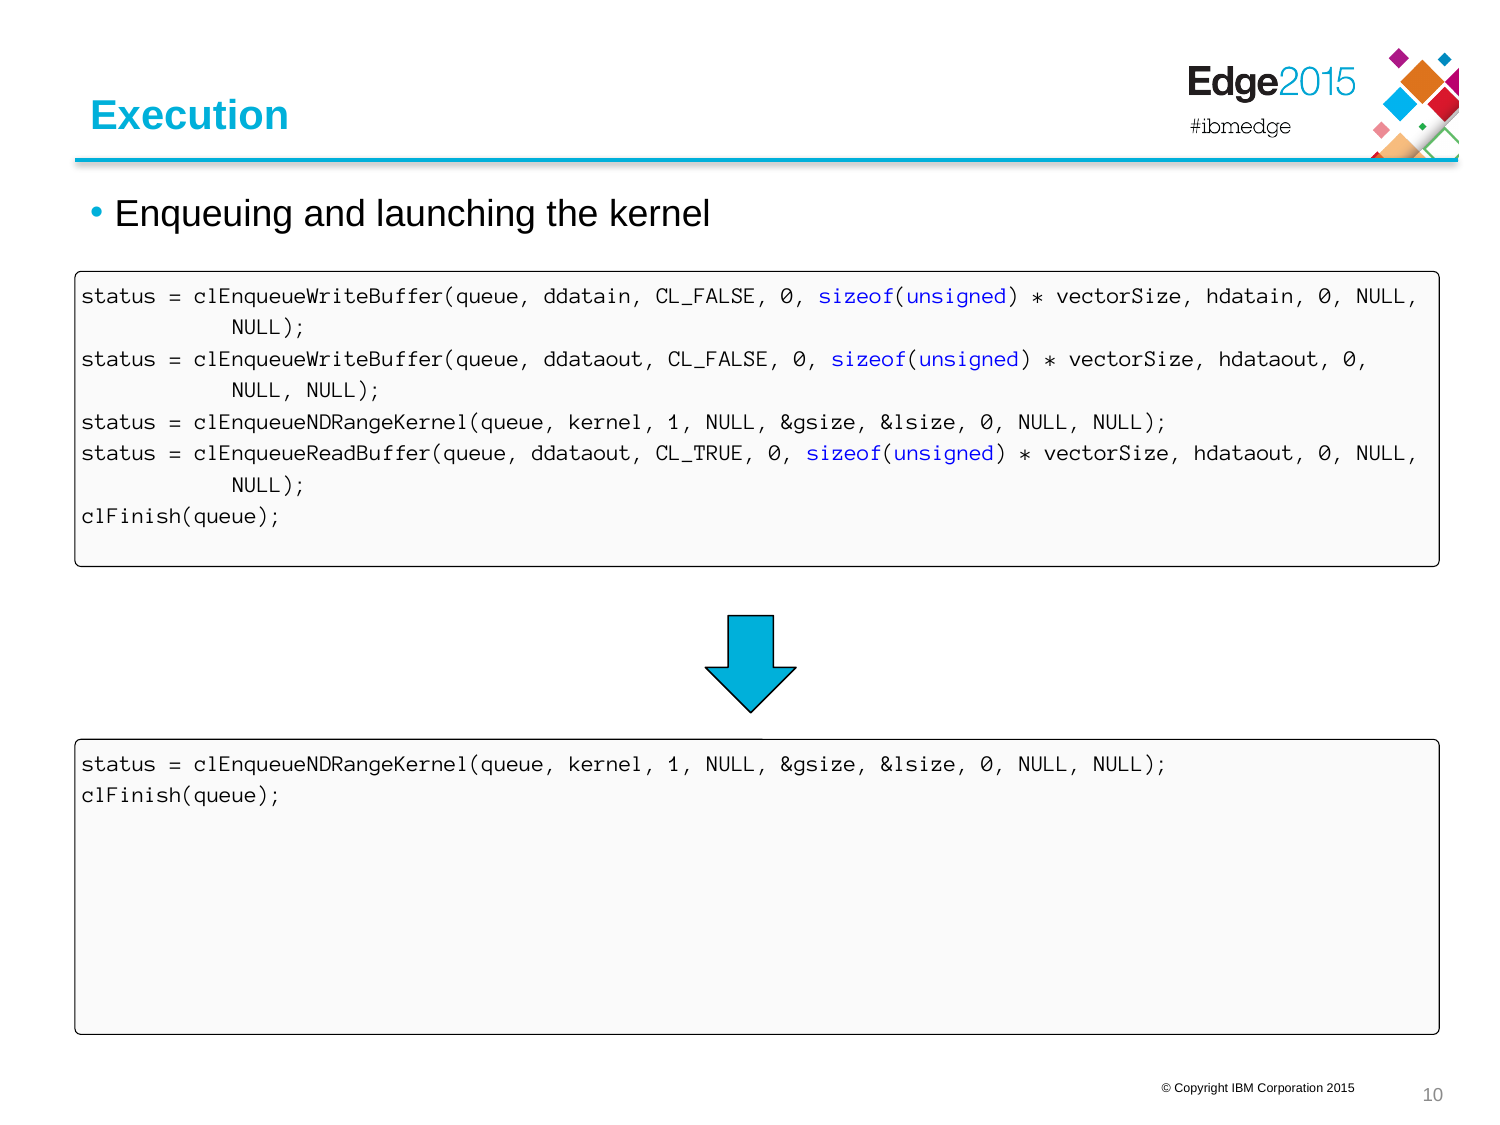

# Execution
Enqueuing and launching the kernel
status = clEnqueueWriteBuffer(queue, ddatain, CL_FALSE, 0, sizeof(unsigned) * vectorSize, hdatain, 0, NULL, 	NULL);
status = clEnqueueWriteBuffer(queue, ddataout, CL_FALSE, 0, sizeof(unsigned) * vectorSize, hdataout, 0, 	NULL, NULL);
status = clEnqueueNDRangeKernel(queue, kernel, 1, NULL, &gsize, &lsize, 0, NULL, NULL);
status = clEnqueueReadBuffer(queue, ddataout, CL_TRUE, 0, sizeof(unsigned) * vectorSize, hdataout, 0, NULL, 	NULL);
clFinish(queue);

status = clEnqueueNDRangeKernel(queue, kernel, 1, NULL, &gsize, &lsize, 0, NULL, NULL);
clFinish(queue);
10